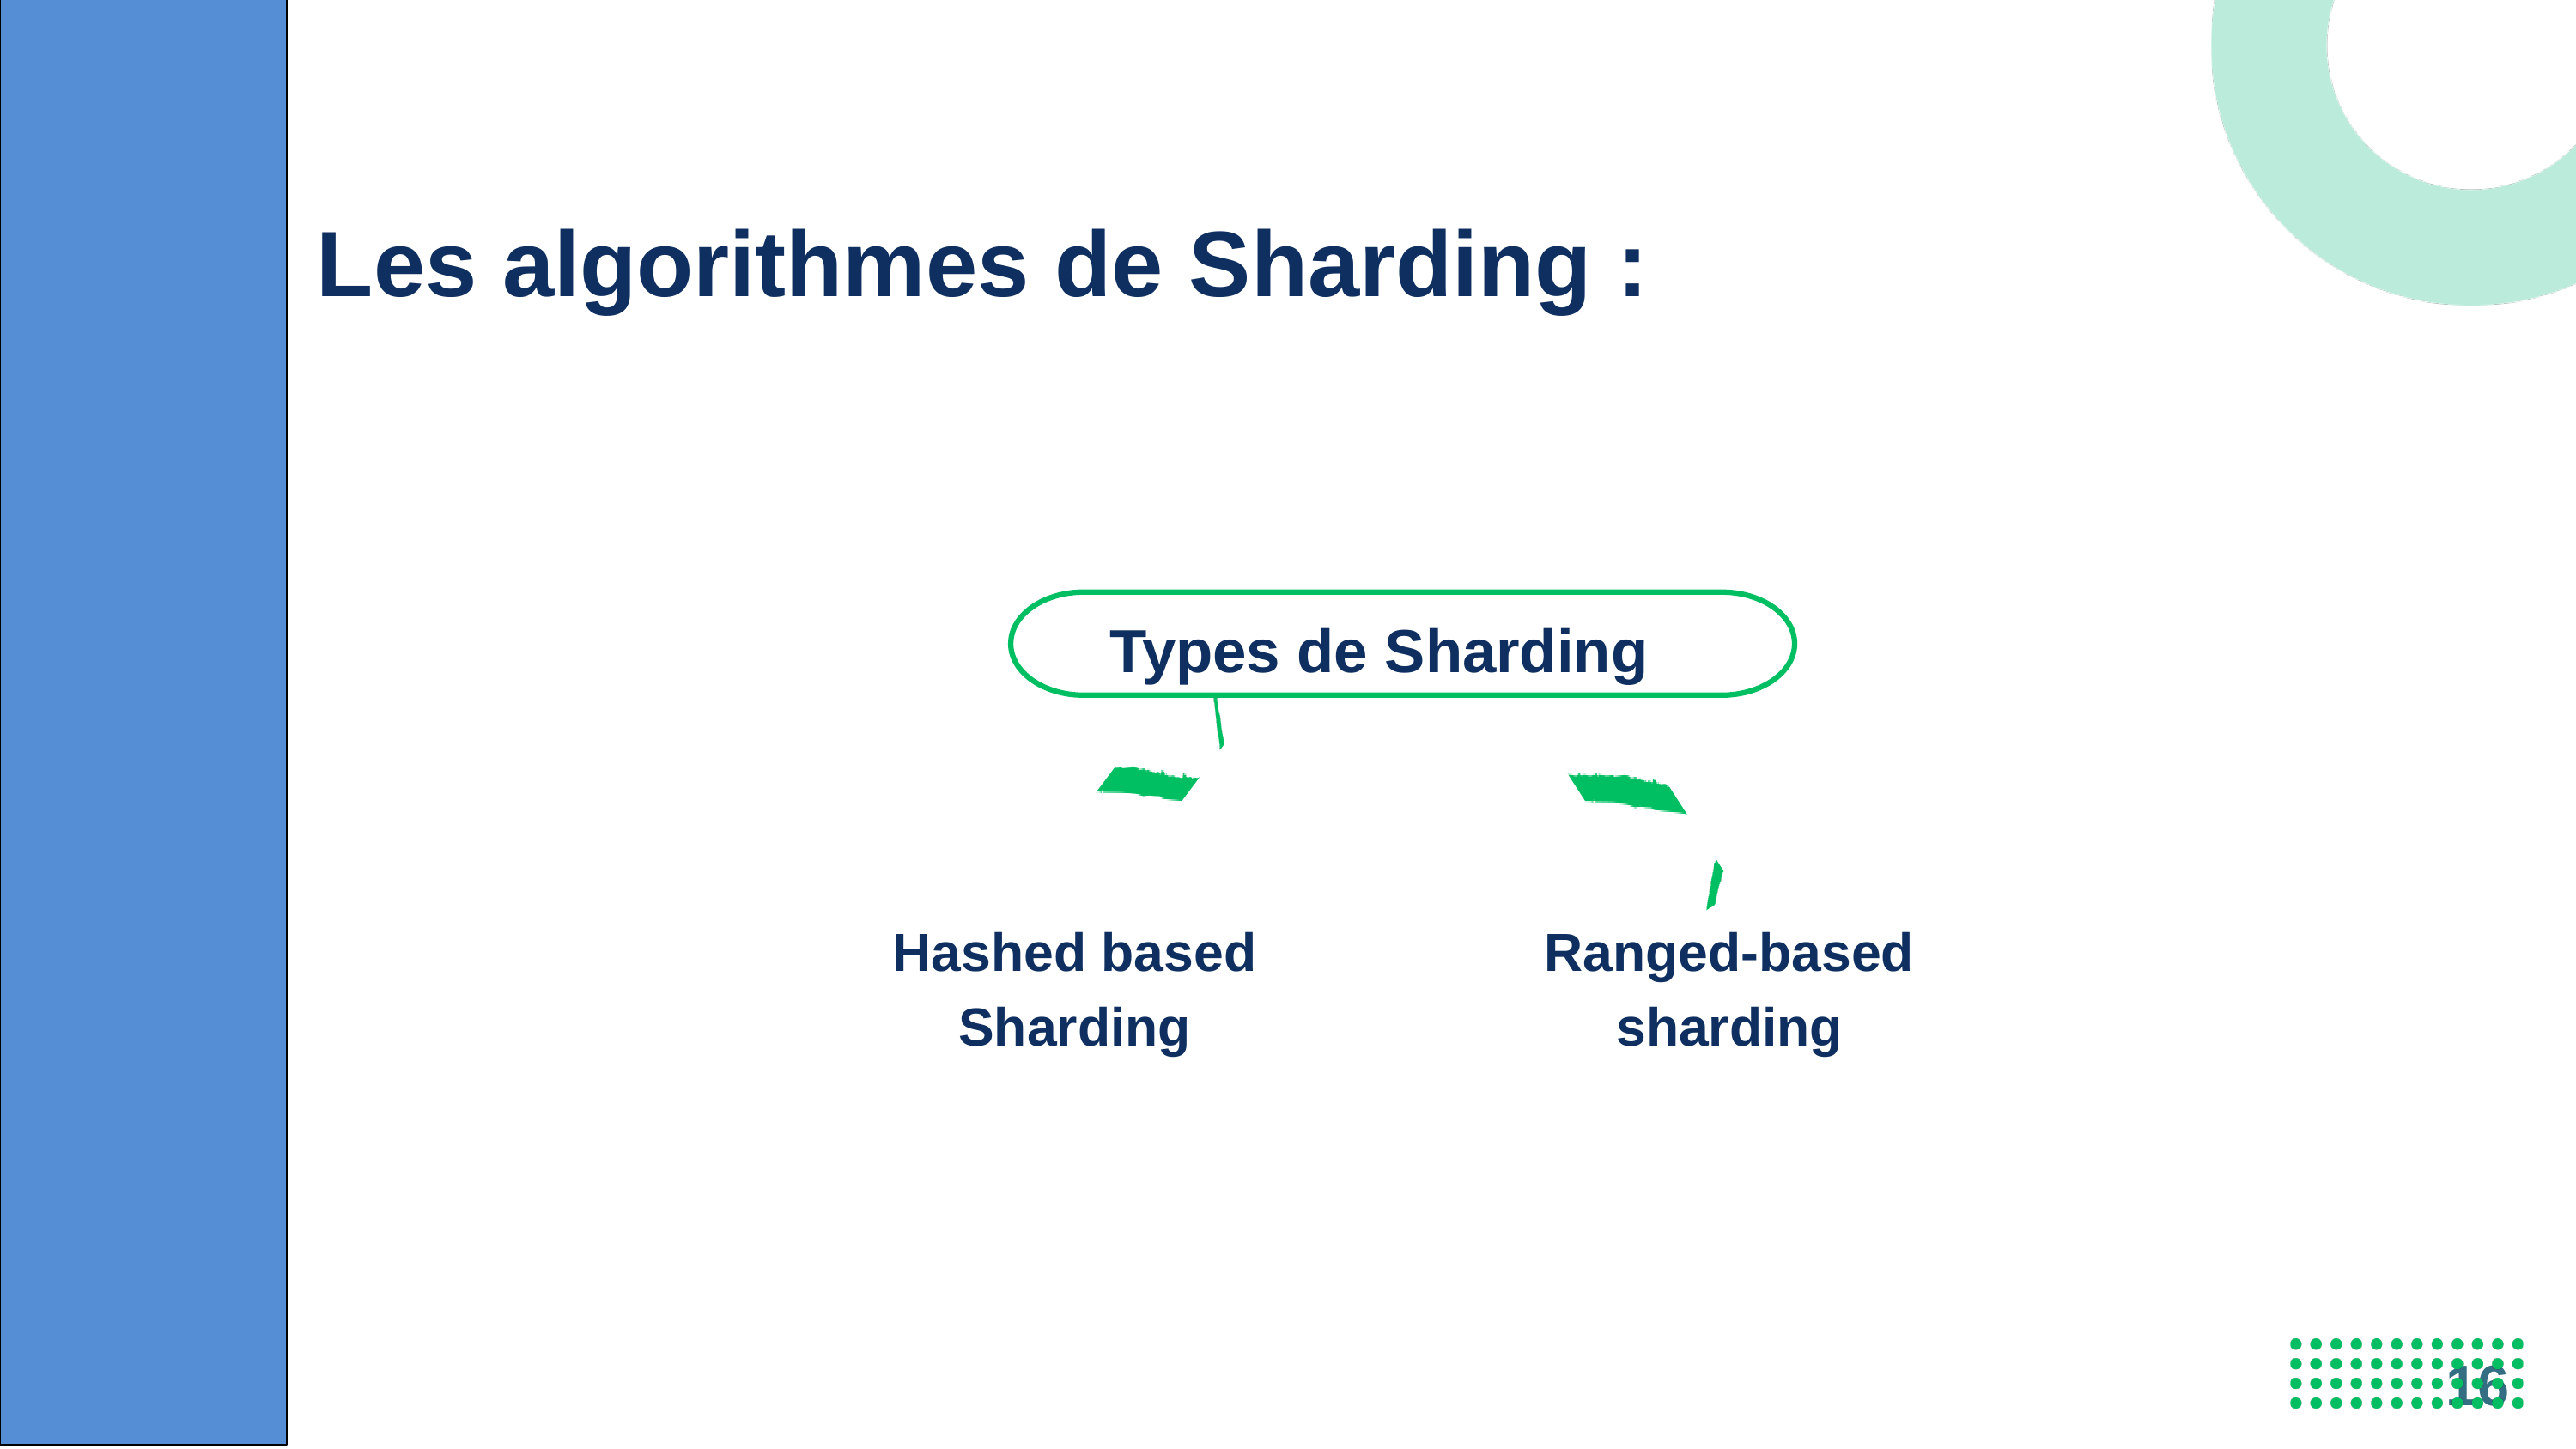

Les algorithmes de Sharding :

Types de Sharding

Hashed based Sharding
Ranged-based sharding

16